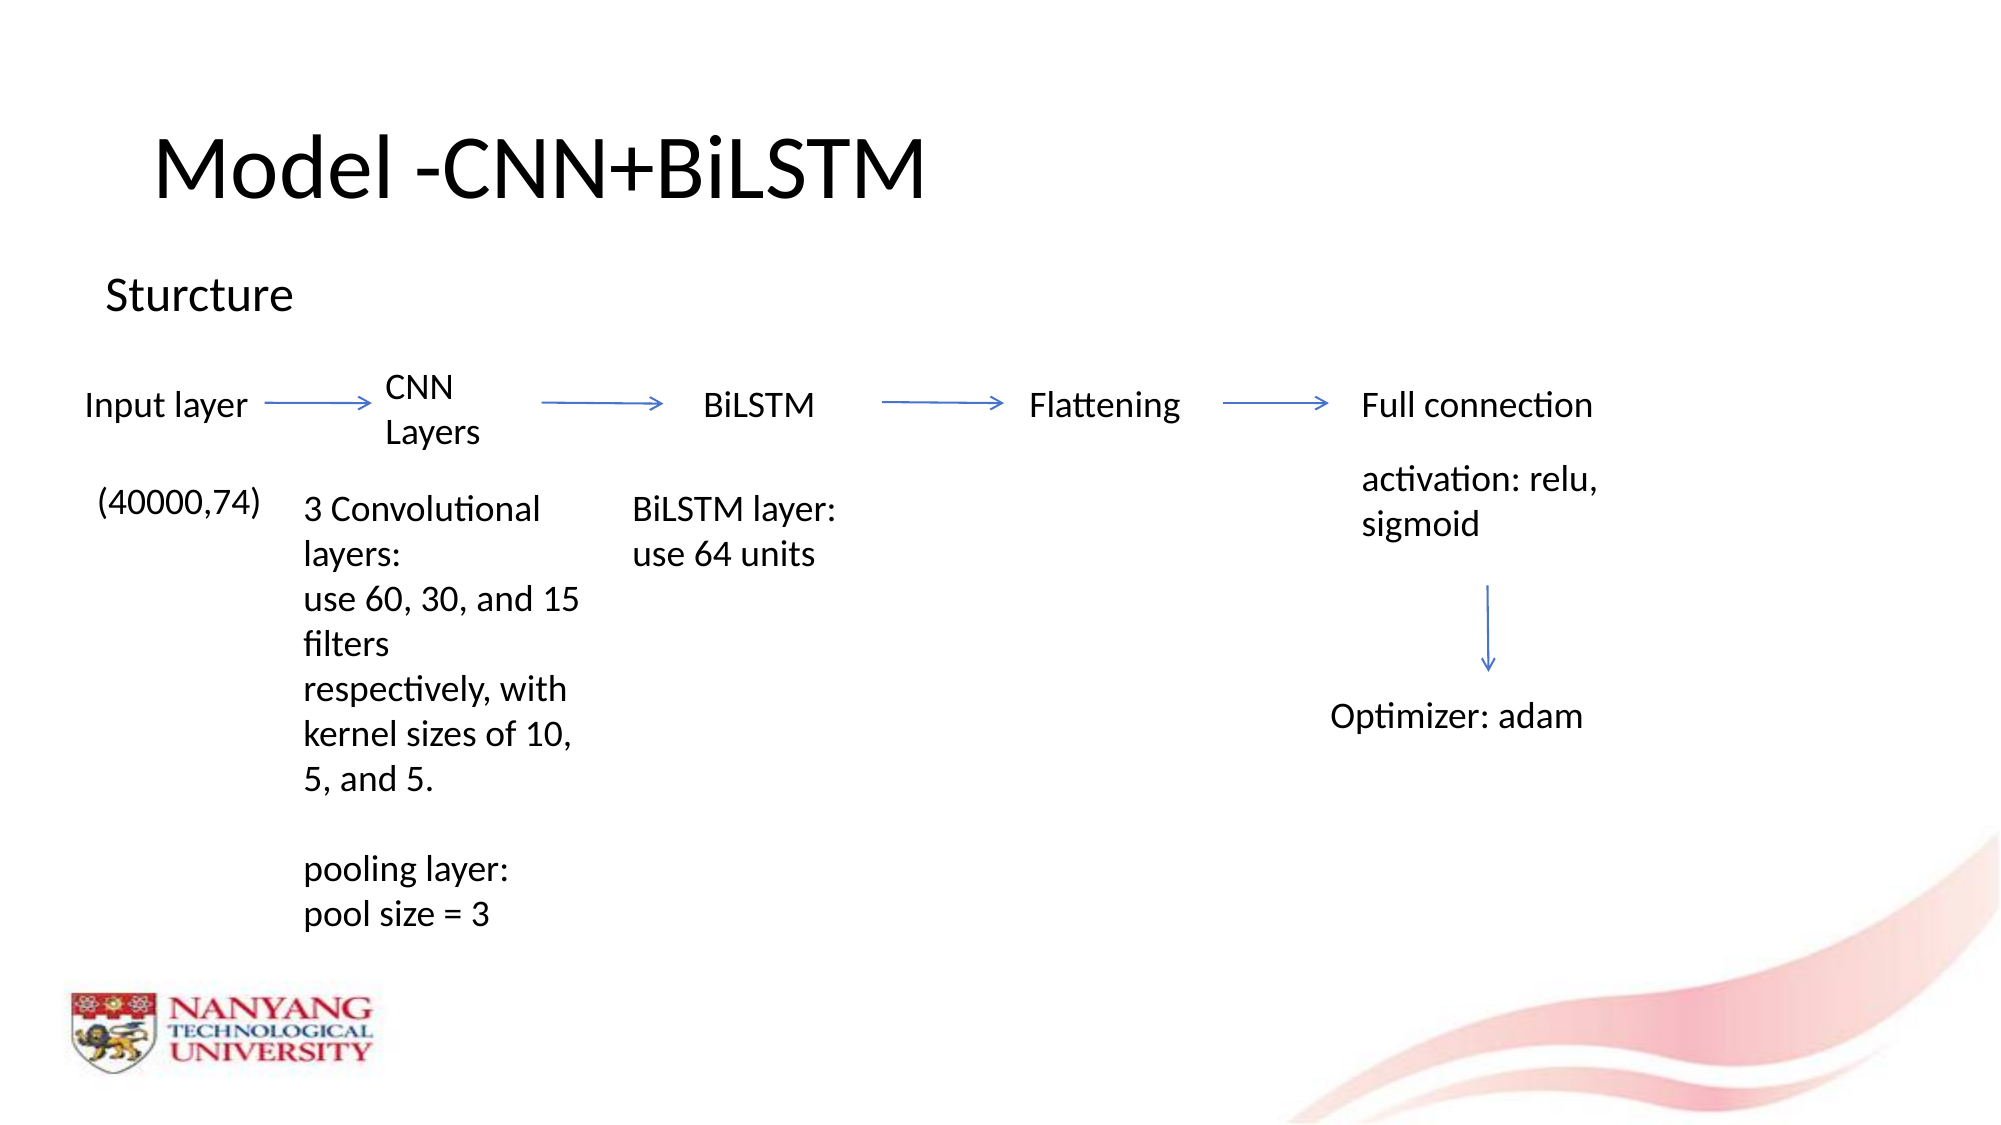

# Model -CNN+BiLSTM
Sturcture

CNN Layers
Input layer
BiLSTM
Flattening
Full connection
activation: relu, sigmoid
(40000,74)
3 Convolutional layers:
use 60, 30, and 15 filters respectively, with kernel sizes of 10, 5, and 5.

pooling layer: pool size = 3
BiLSTM layer:
use 64 units
Optimizer: adam
10